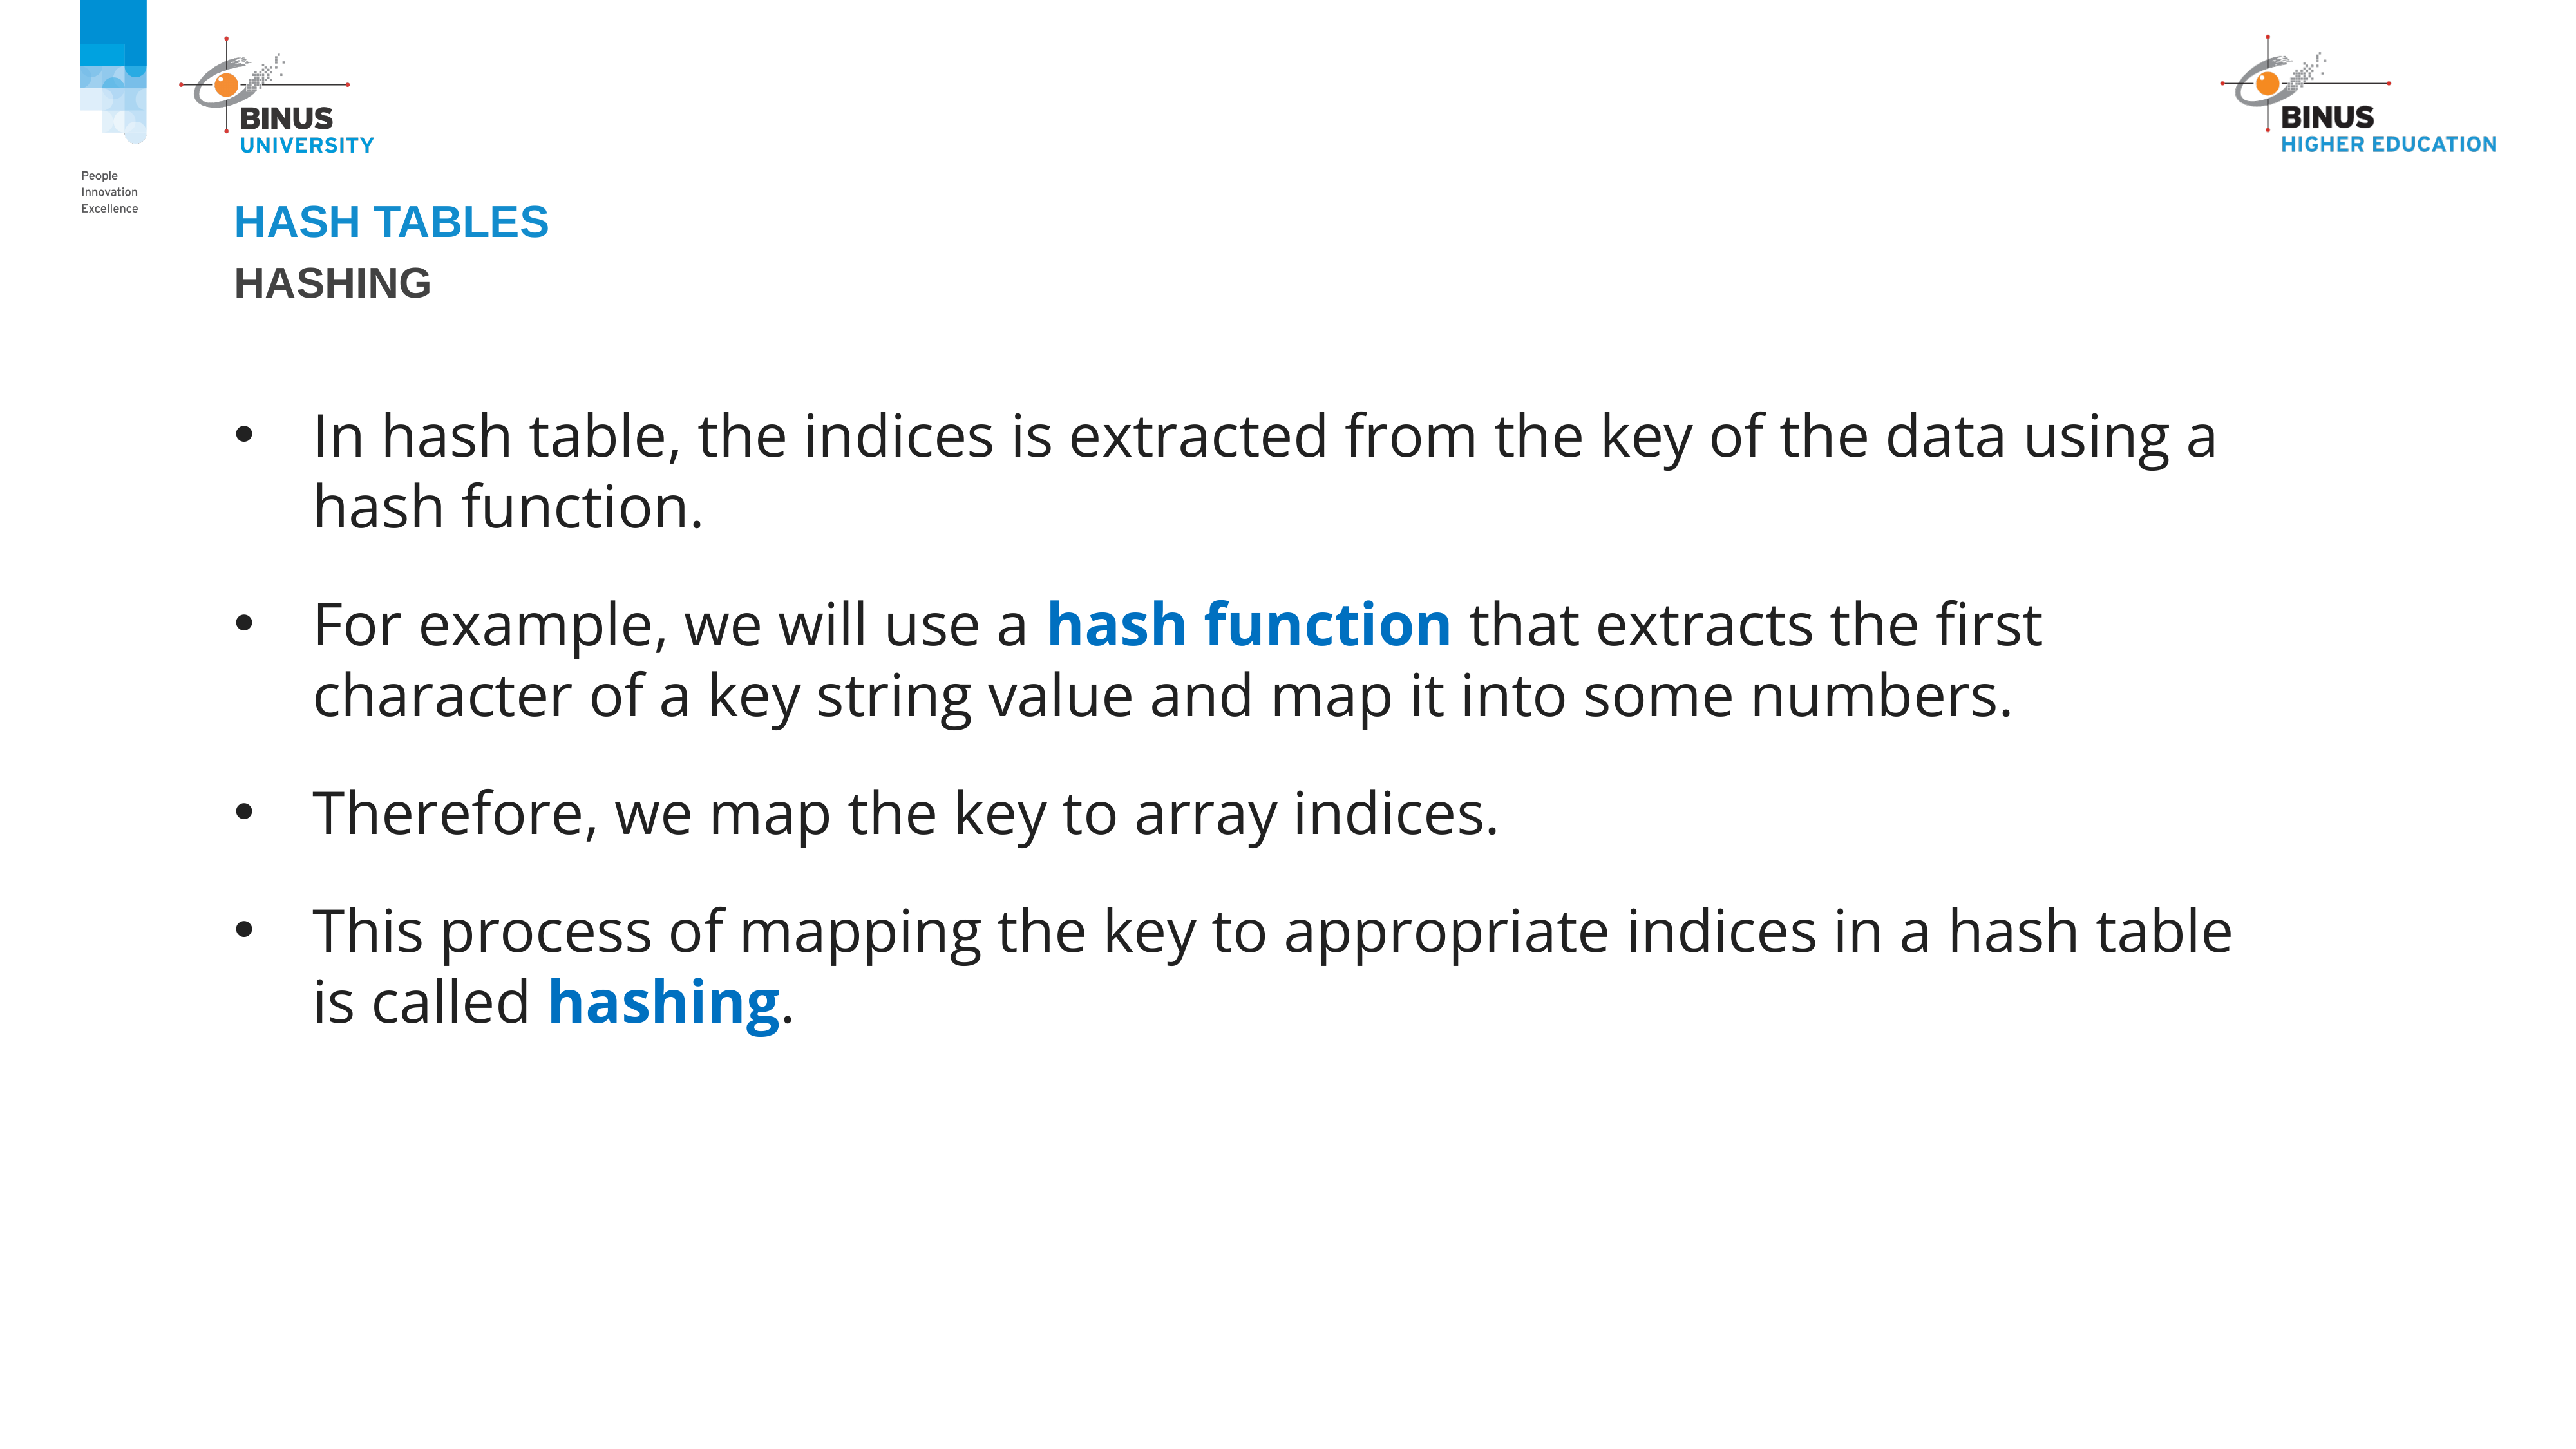

# Hash tables
Hashing
In hash table, the indices is extracted from the key of the data using a hash function.
For example, we will use a hash function that extracts the first character of a key string value and map it into some numbers.
Therefore, we map the key to array indices.
This process of mapping the key to appropriate indices in a hash table is called hashing.